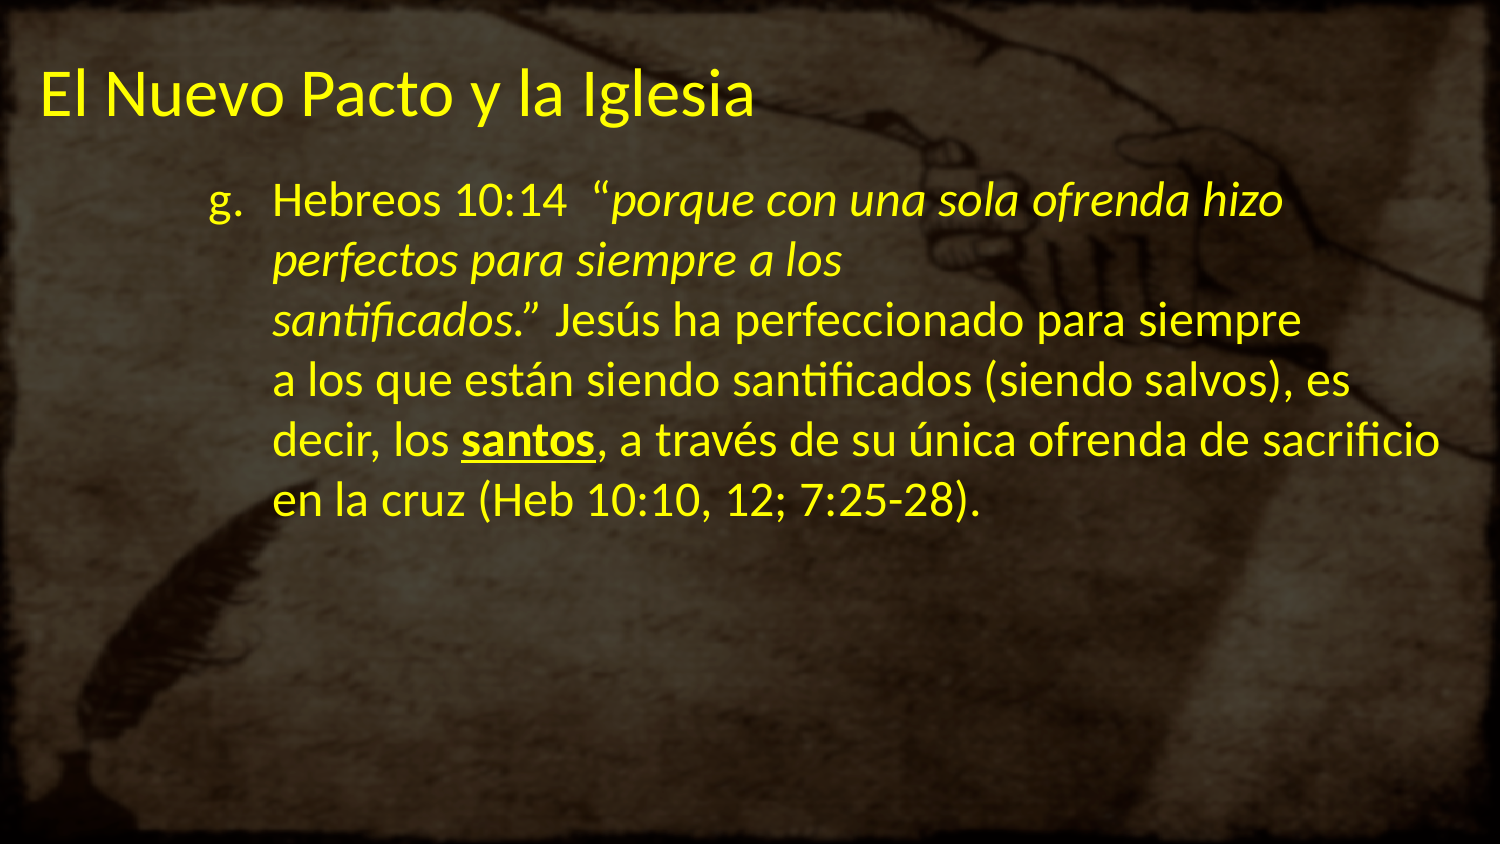

# El Nuevo Pacto y la Iglesia
Hebreos 10:14  “porque con una sola ofrenda hizo perfectos para siempre a los santificados.” Jesús ha perfeccionado para siempre a los que están siendo santificados (siendo salvos), es decir, los santos, a través de su única ofrenda de sacrificio en la cruz (Heb 10:10, 12; 7:25-28).